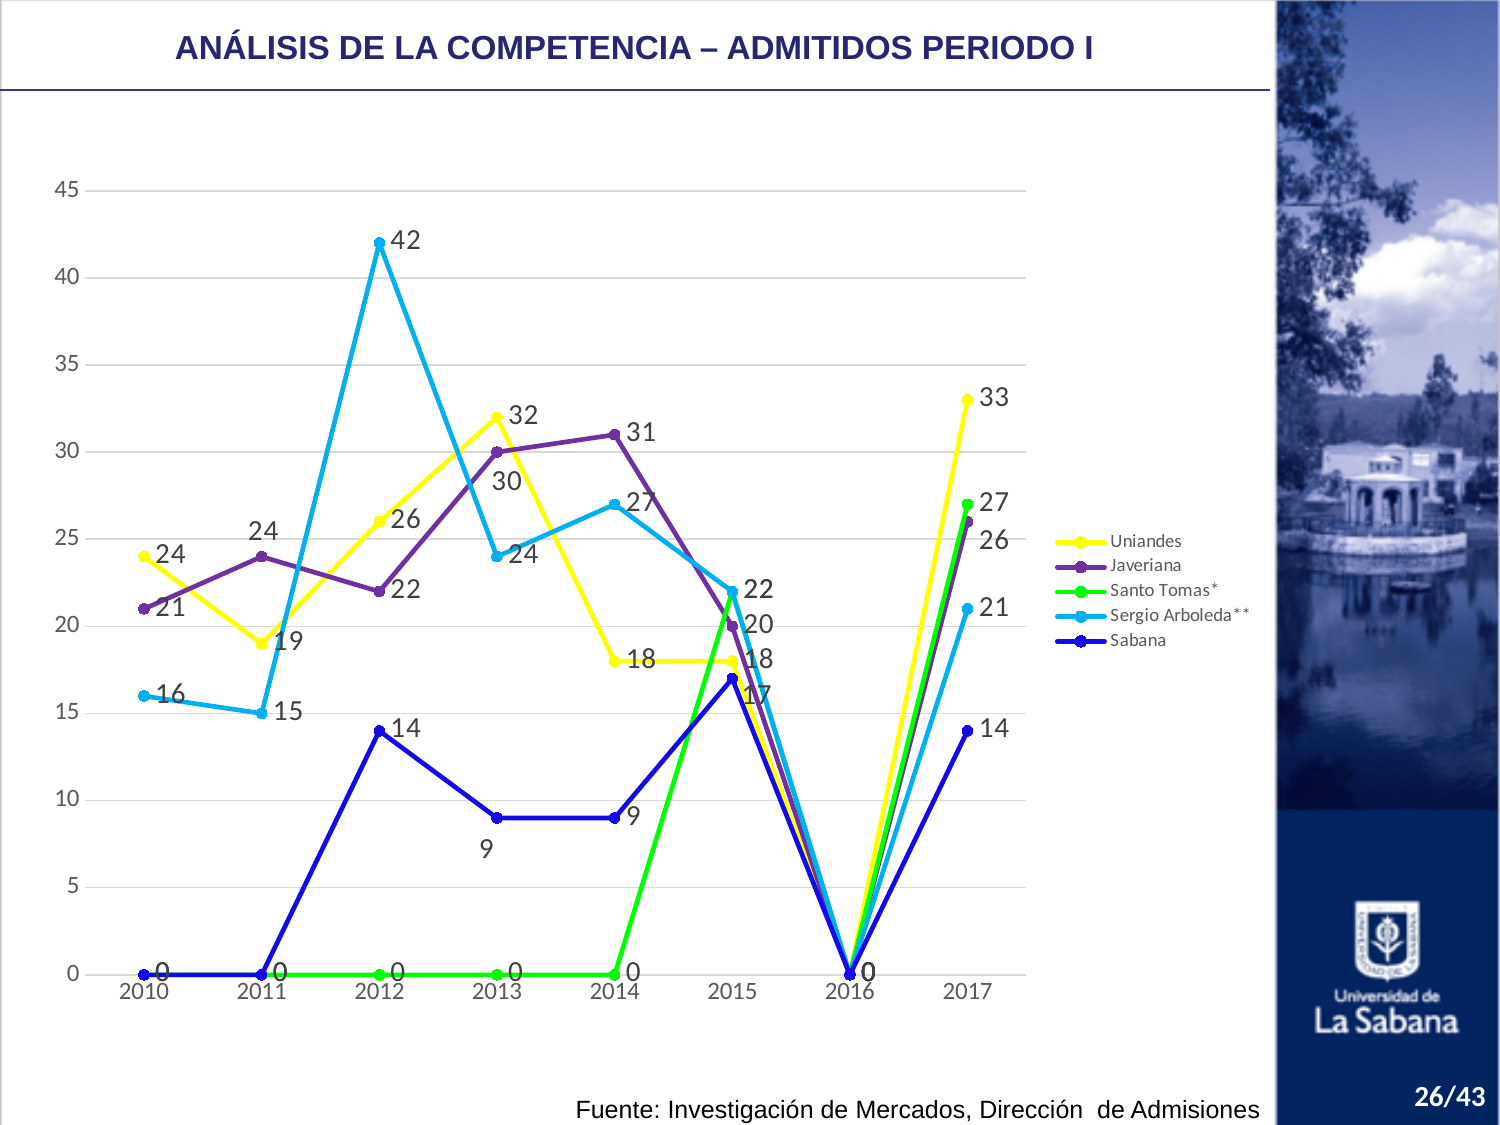

ANÁLISIS DE LA COMPETENCIA – ADMITIDOS PERIODO I

### Chart

| Category | Uniandes | Javeriana | Santo Tomas* | Sergio Arboleda** | Sabana |
|---|---|---|---|---|---|
| 2010 | 24.0 | 21.0 | None | 16.0 | None |
| 2011 | 19.0 | 24.0 | None | 15.0 | None |
| 2012 | 26.0 | 22.0 | None | 42.0 | 14.0 |
| 2013 | 32.0 | 30.0 | None | 24.0 | 9.0 |
| 2014 | 18.0 | 31.0 | None | 27.0 | 9.0 |
| 2015 | 18.0 | 20.0 | 22.0 | 22.0 | 17.0 |
| 2016 | None | None | None | None | None |
| 2017 | 33.0 | 26.0 | 27.0 | 21.0 | 14.0 |
26/43
Fuente: Investigación de Mercados, Dirección  de Admisiones